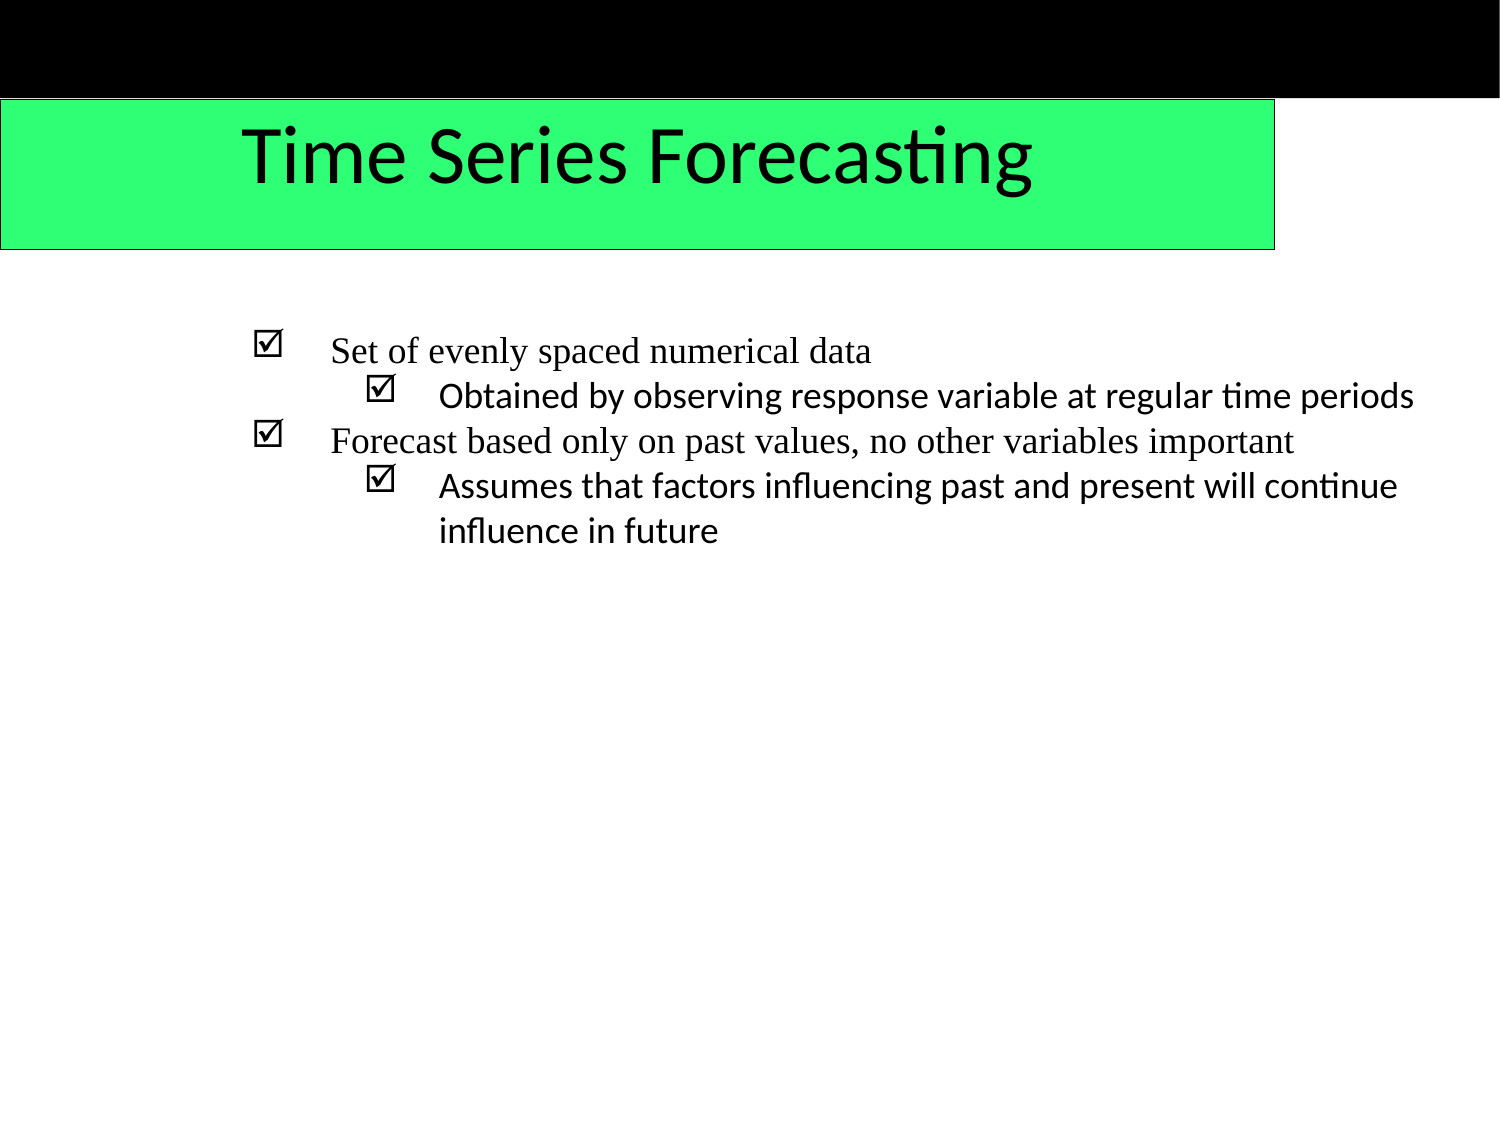

Time Series Forecasting
	Set of evenly spaced numerical data
	Obtained by observing response variable at regular time periods
Forecast based only on past values, no other variables important
Assumes that factors influencing past and present will continue influence in future